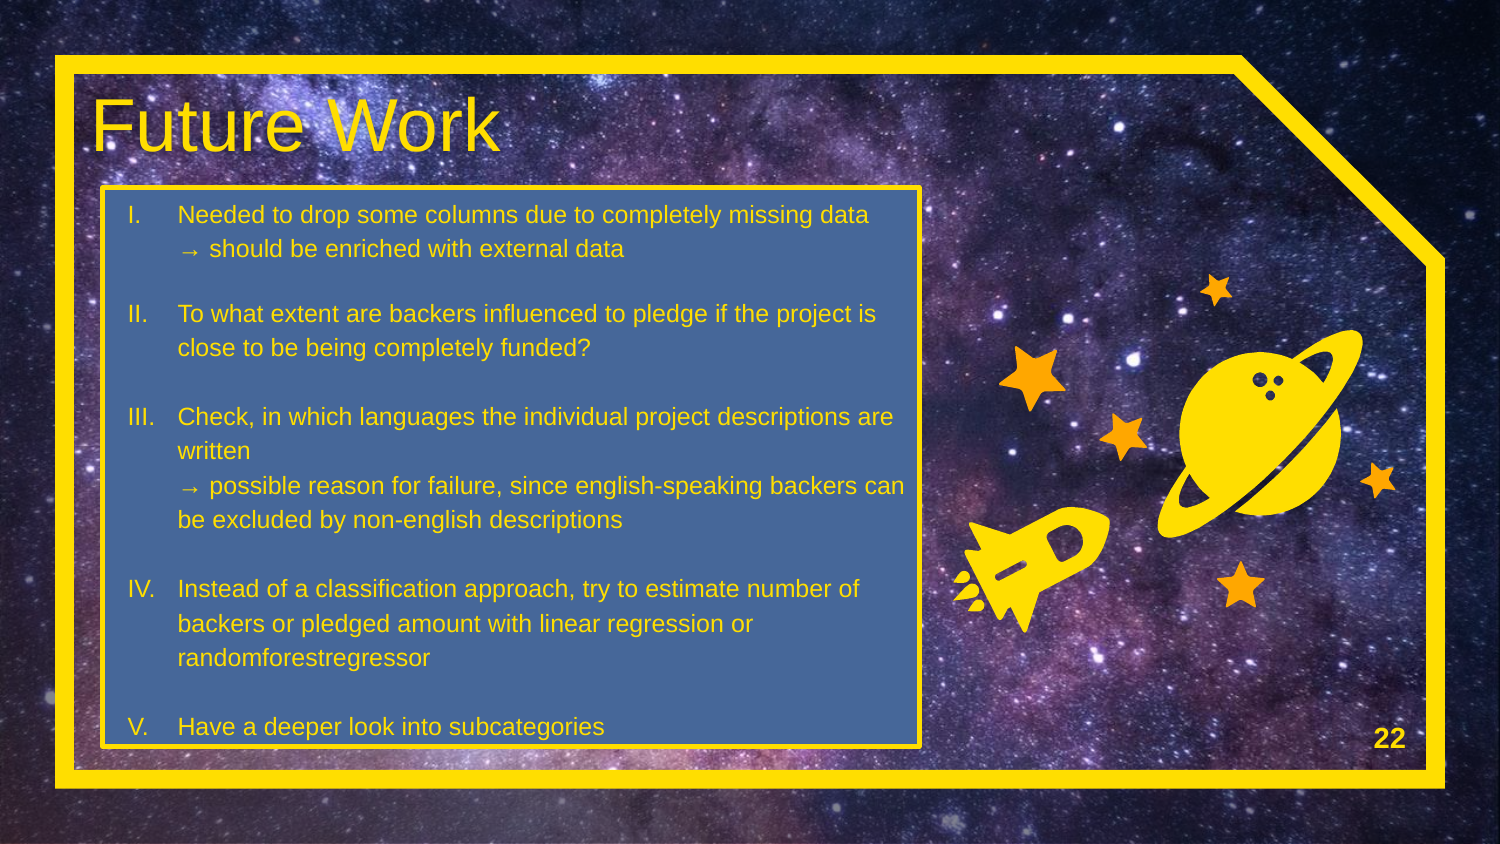

Future Work
Needed to drop some columns due to completely missing data
→ should be enriched with external data
To what extent are backers influenced to pledge if the project is close to be being completely funded?
Check, in which languages the individual project descriptions are written
→ possible reason for failure, since english-speaking backers can be excluded by non-english descriptions
Instead of a classification approach, try to estimate number of backers or pledged amount with linear regression or randomforestregressor
Have a deeper look into subcategories

22